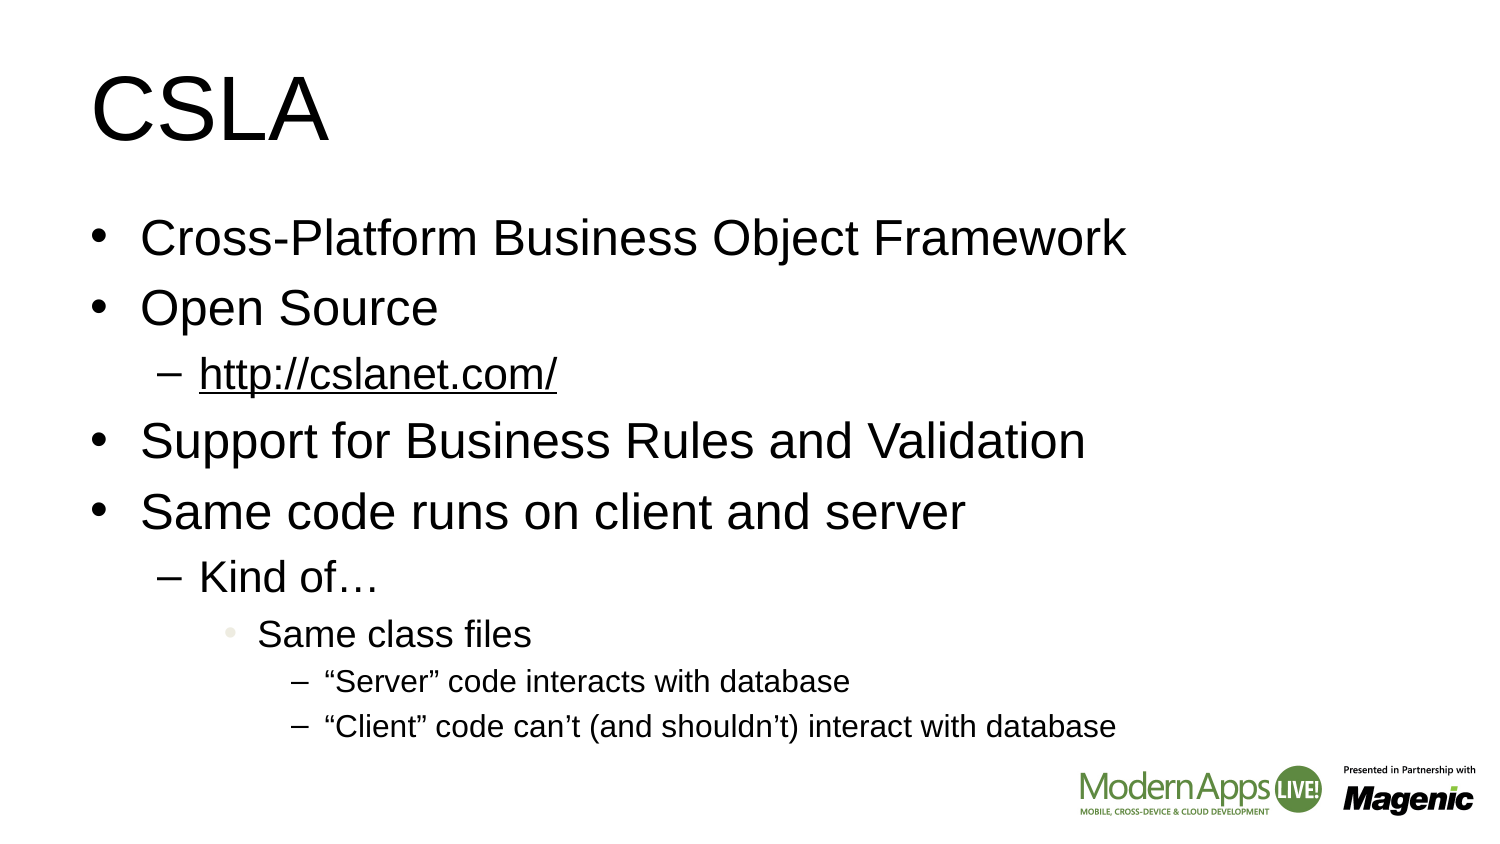

# CSLA
Cross-Platform Business Object Framework
Open Source
http://cslanet.com/
Support for Business Rules and Validation
Same code runs on client and server
Kind of…
Same class files
“Server” code interacts with database
“Client” code can’t (and shouldn’t) interact with database